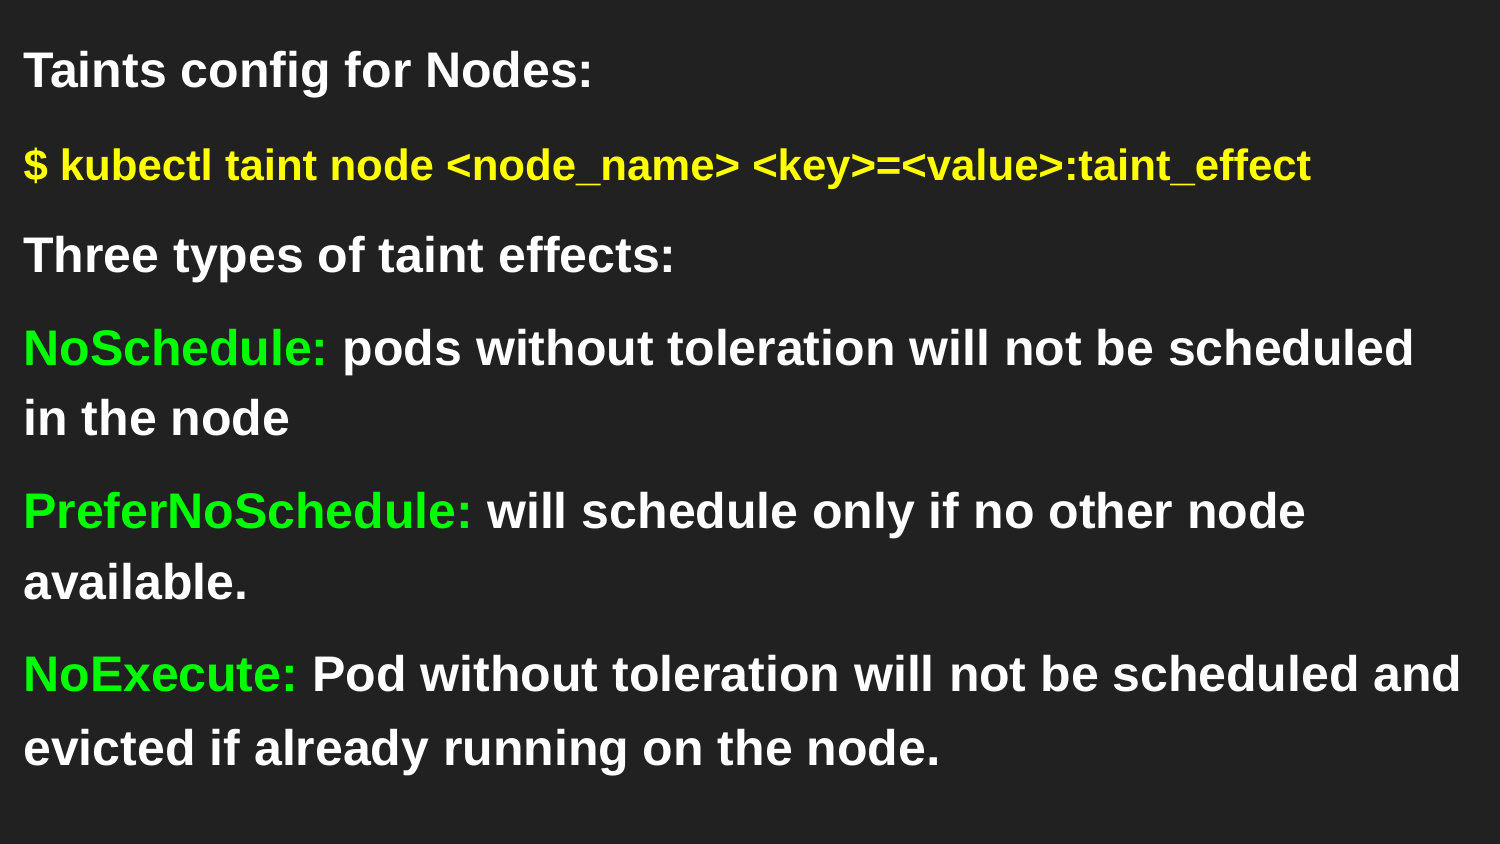

Taints config for Nodes:
$ kubectl taint node <node_name> <key>=<value>:taint_effect
Three types of taint effects:
NoSchedule: pods without toleration will not be scheduled in the node
PreferNoSchedule: will schedule only if no other node available.
NoExecute: Pod without toleration will not be scheduled and evicted if already running on the node.